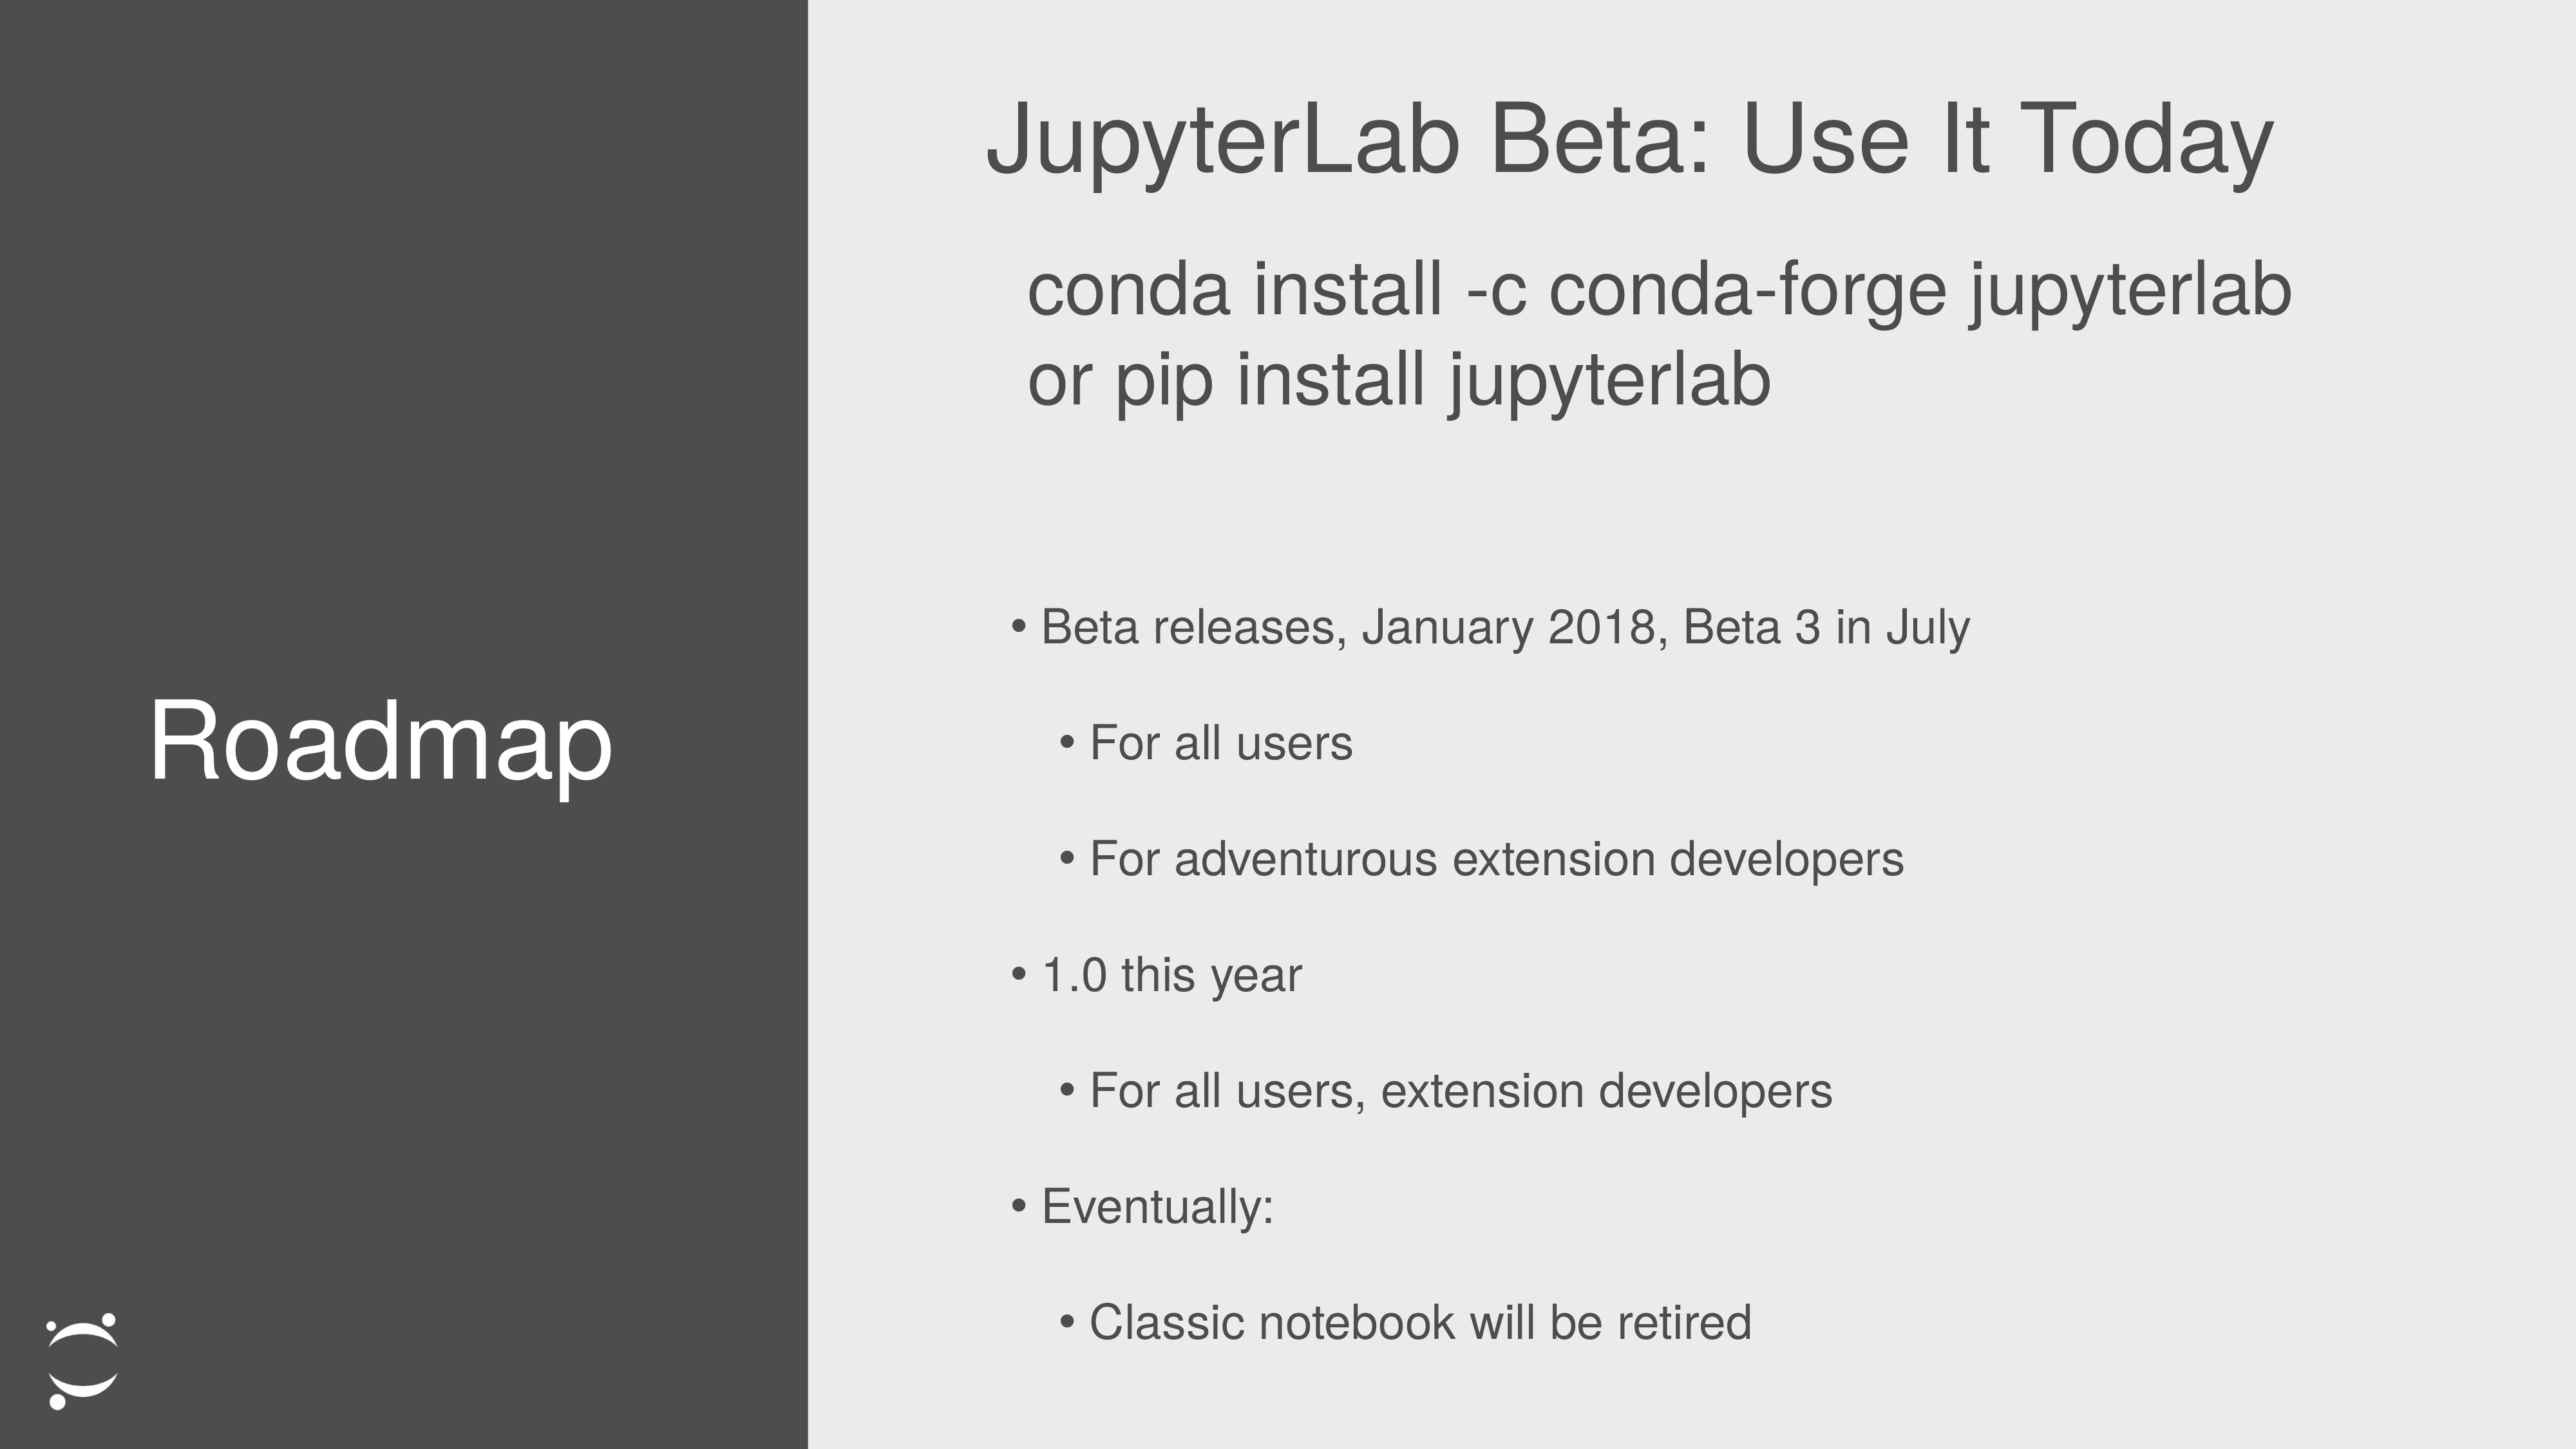

JupyterLab Beta: Use It Today
conda install -c conda-forge jupyterlab
or pip install jupyterlab
Beta releases, January 2018, Beta 3 in July
For all users
For adventurous extension developers
1.0 this year
For all users, extension developers
Eventually:
Classic notebook will be retired
Roadmap